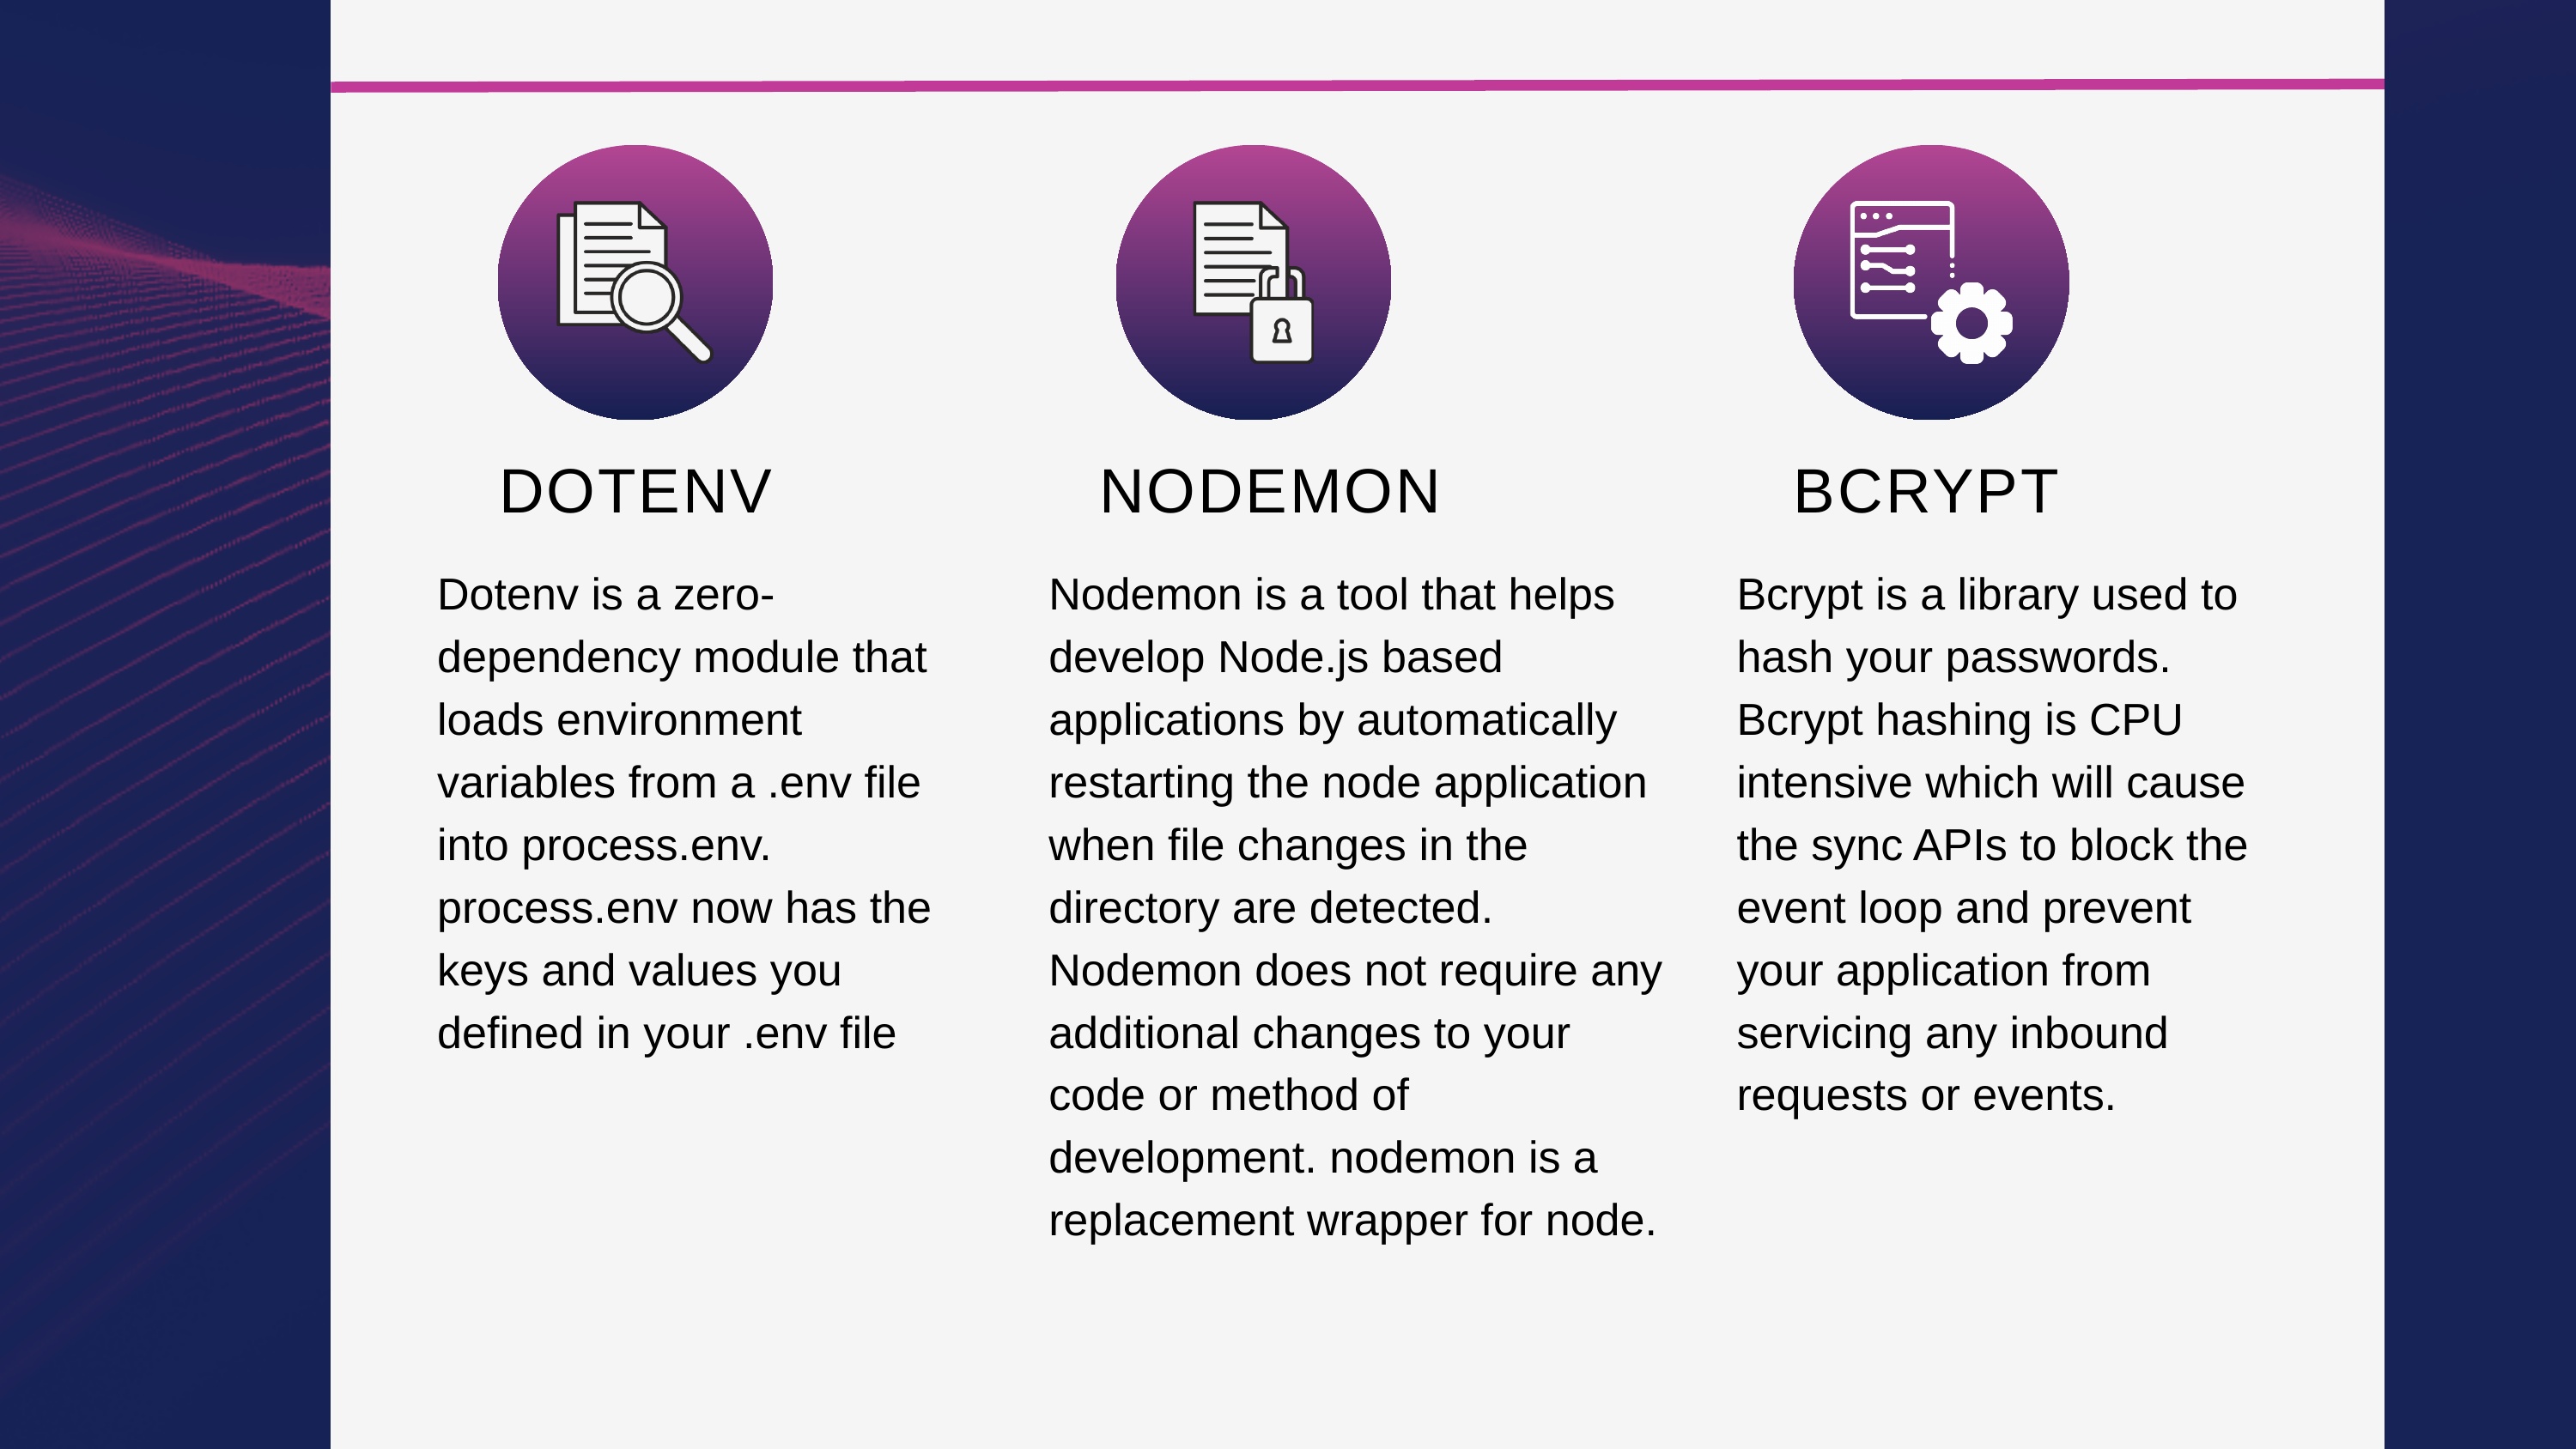

DOTENV
NODEMON
BCRYPT
Dotenv is a zero-dependency module that loads environment variables from a .env file into process.env. process.env now has the keys and values you defined in your .env file
Nodemon is a tool that helps develop Node.js based applications by automatically restarting the node application when file changes in the directory are detected. Nodemon does not require any additional changes to your code or method of development. nodemon is a replacement wrapper for node.

Bcrypt is a library used to hash your passwords. Bcrypt hashing is CPU intensive which will cause the sync APIs to block the event loop and prevent your application from servicing any inbound requests or events.